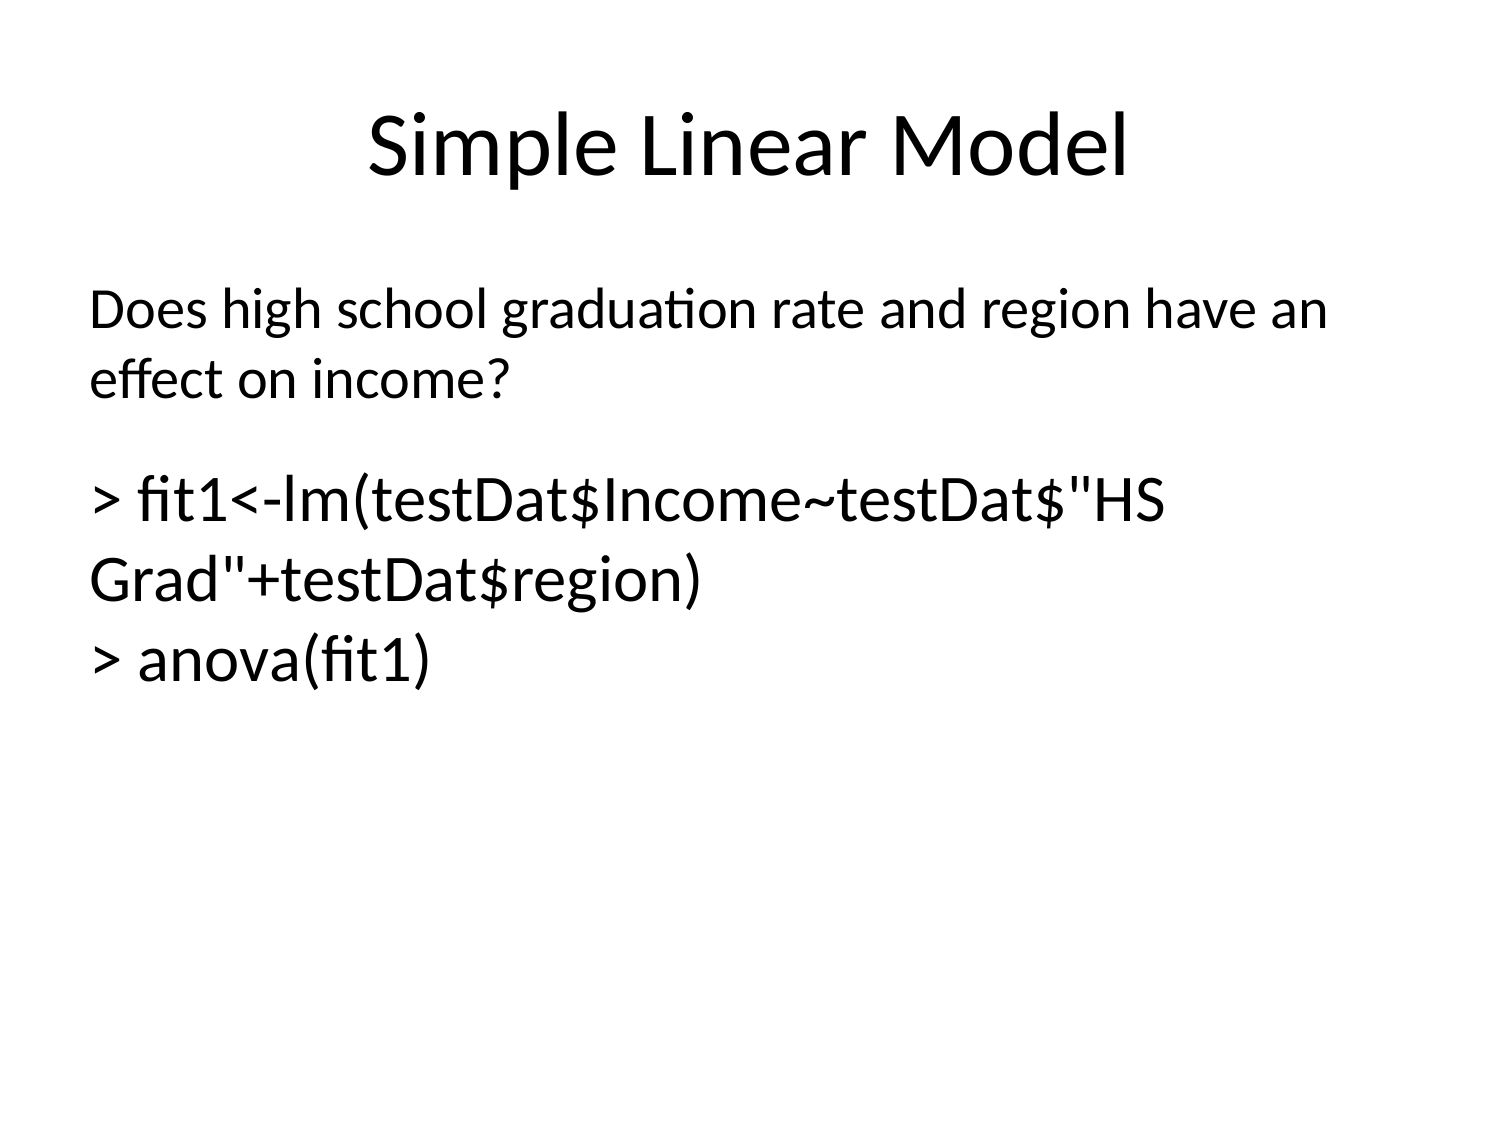

Simple Linear Model
Does high school graduation rate and region have an effect on income?

> fit1<-lm(testDat$Income~testDat$"HS Grad"+testDat$region)
> anova(fit1)